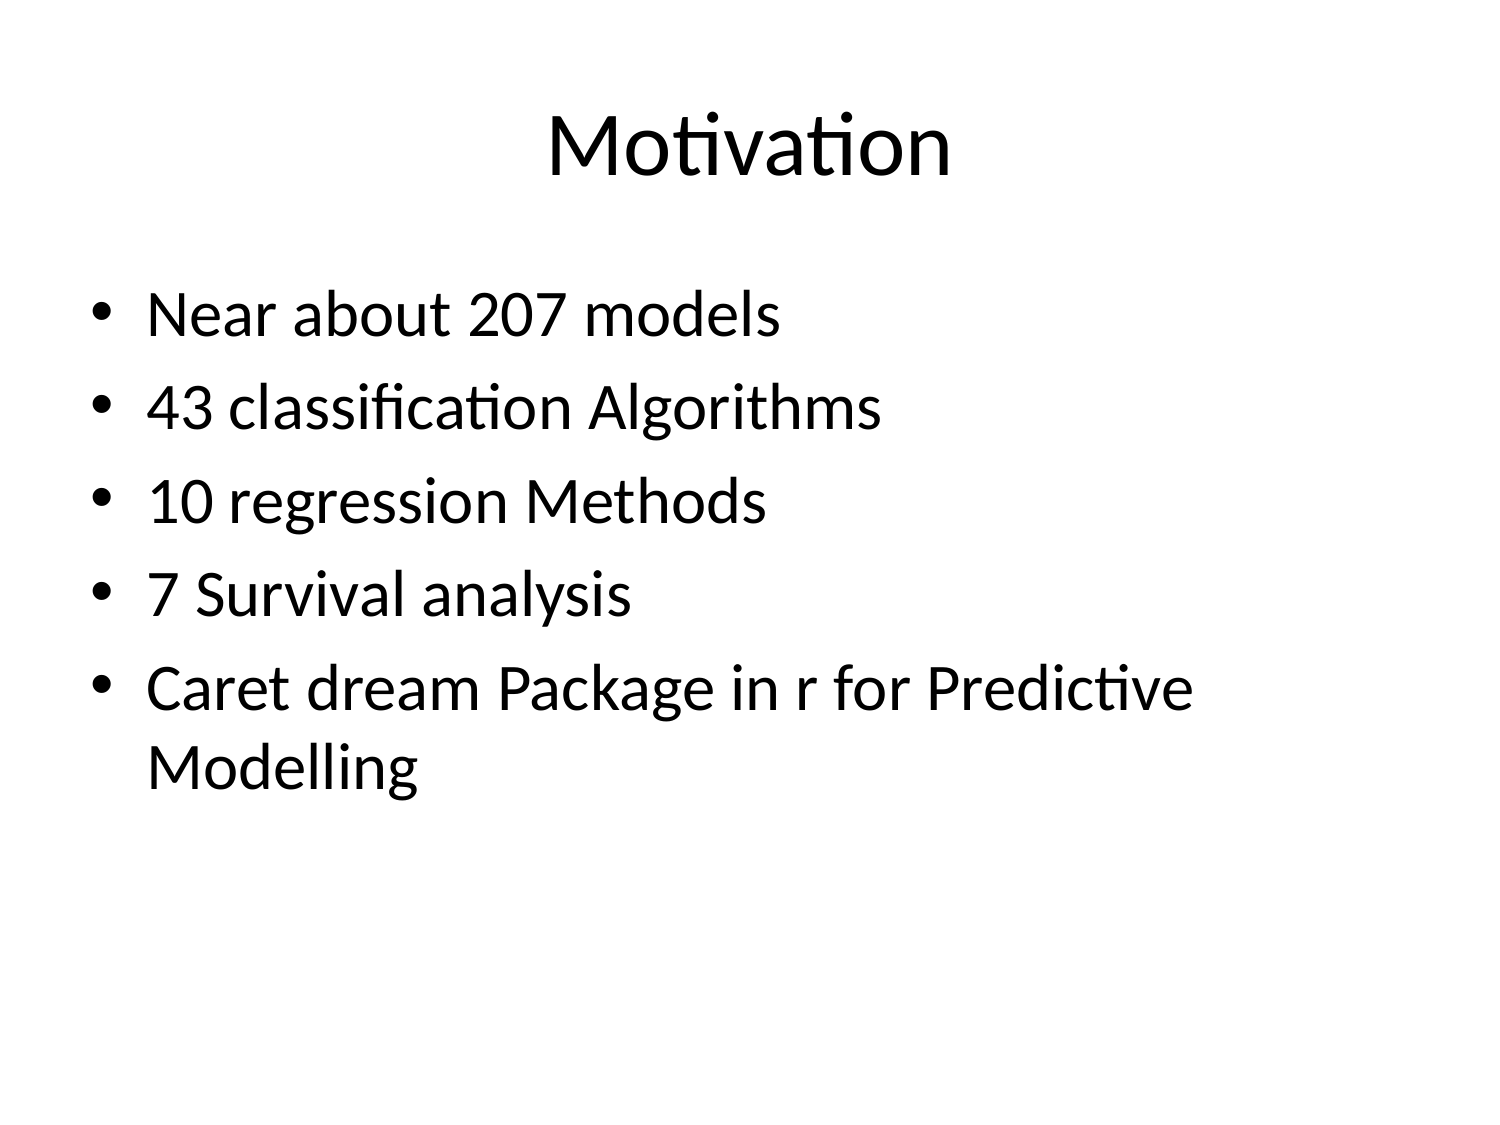

# Motivation
Near about 207 models
43 classification Algorithms
10 regression Methods
7 Survival analysis
Caret dream Package in r for Predictive Modelling